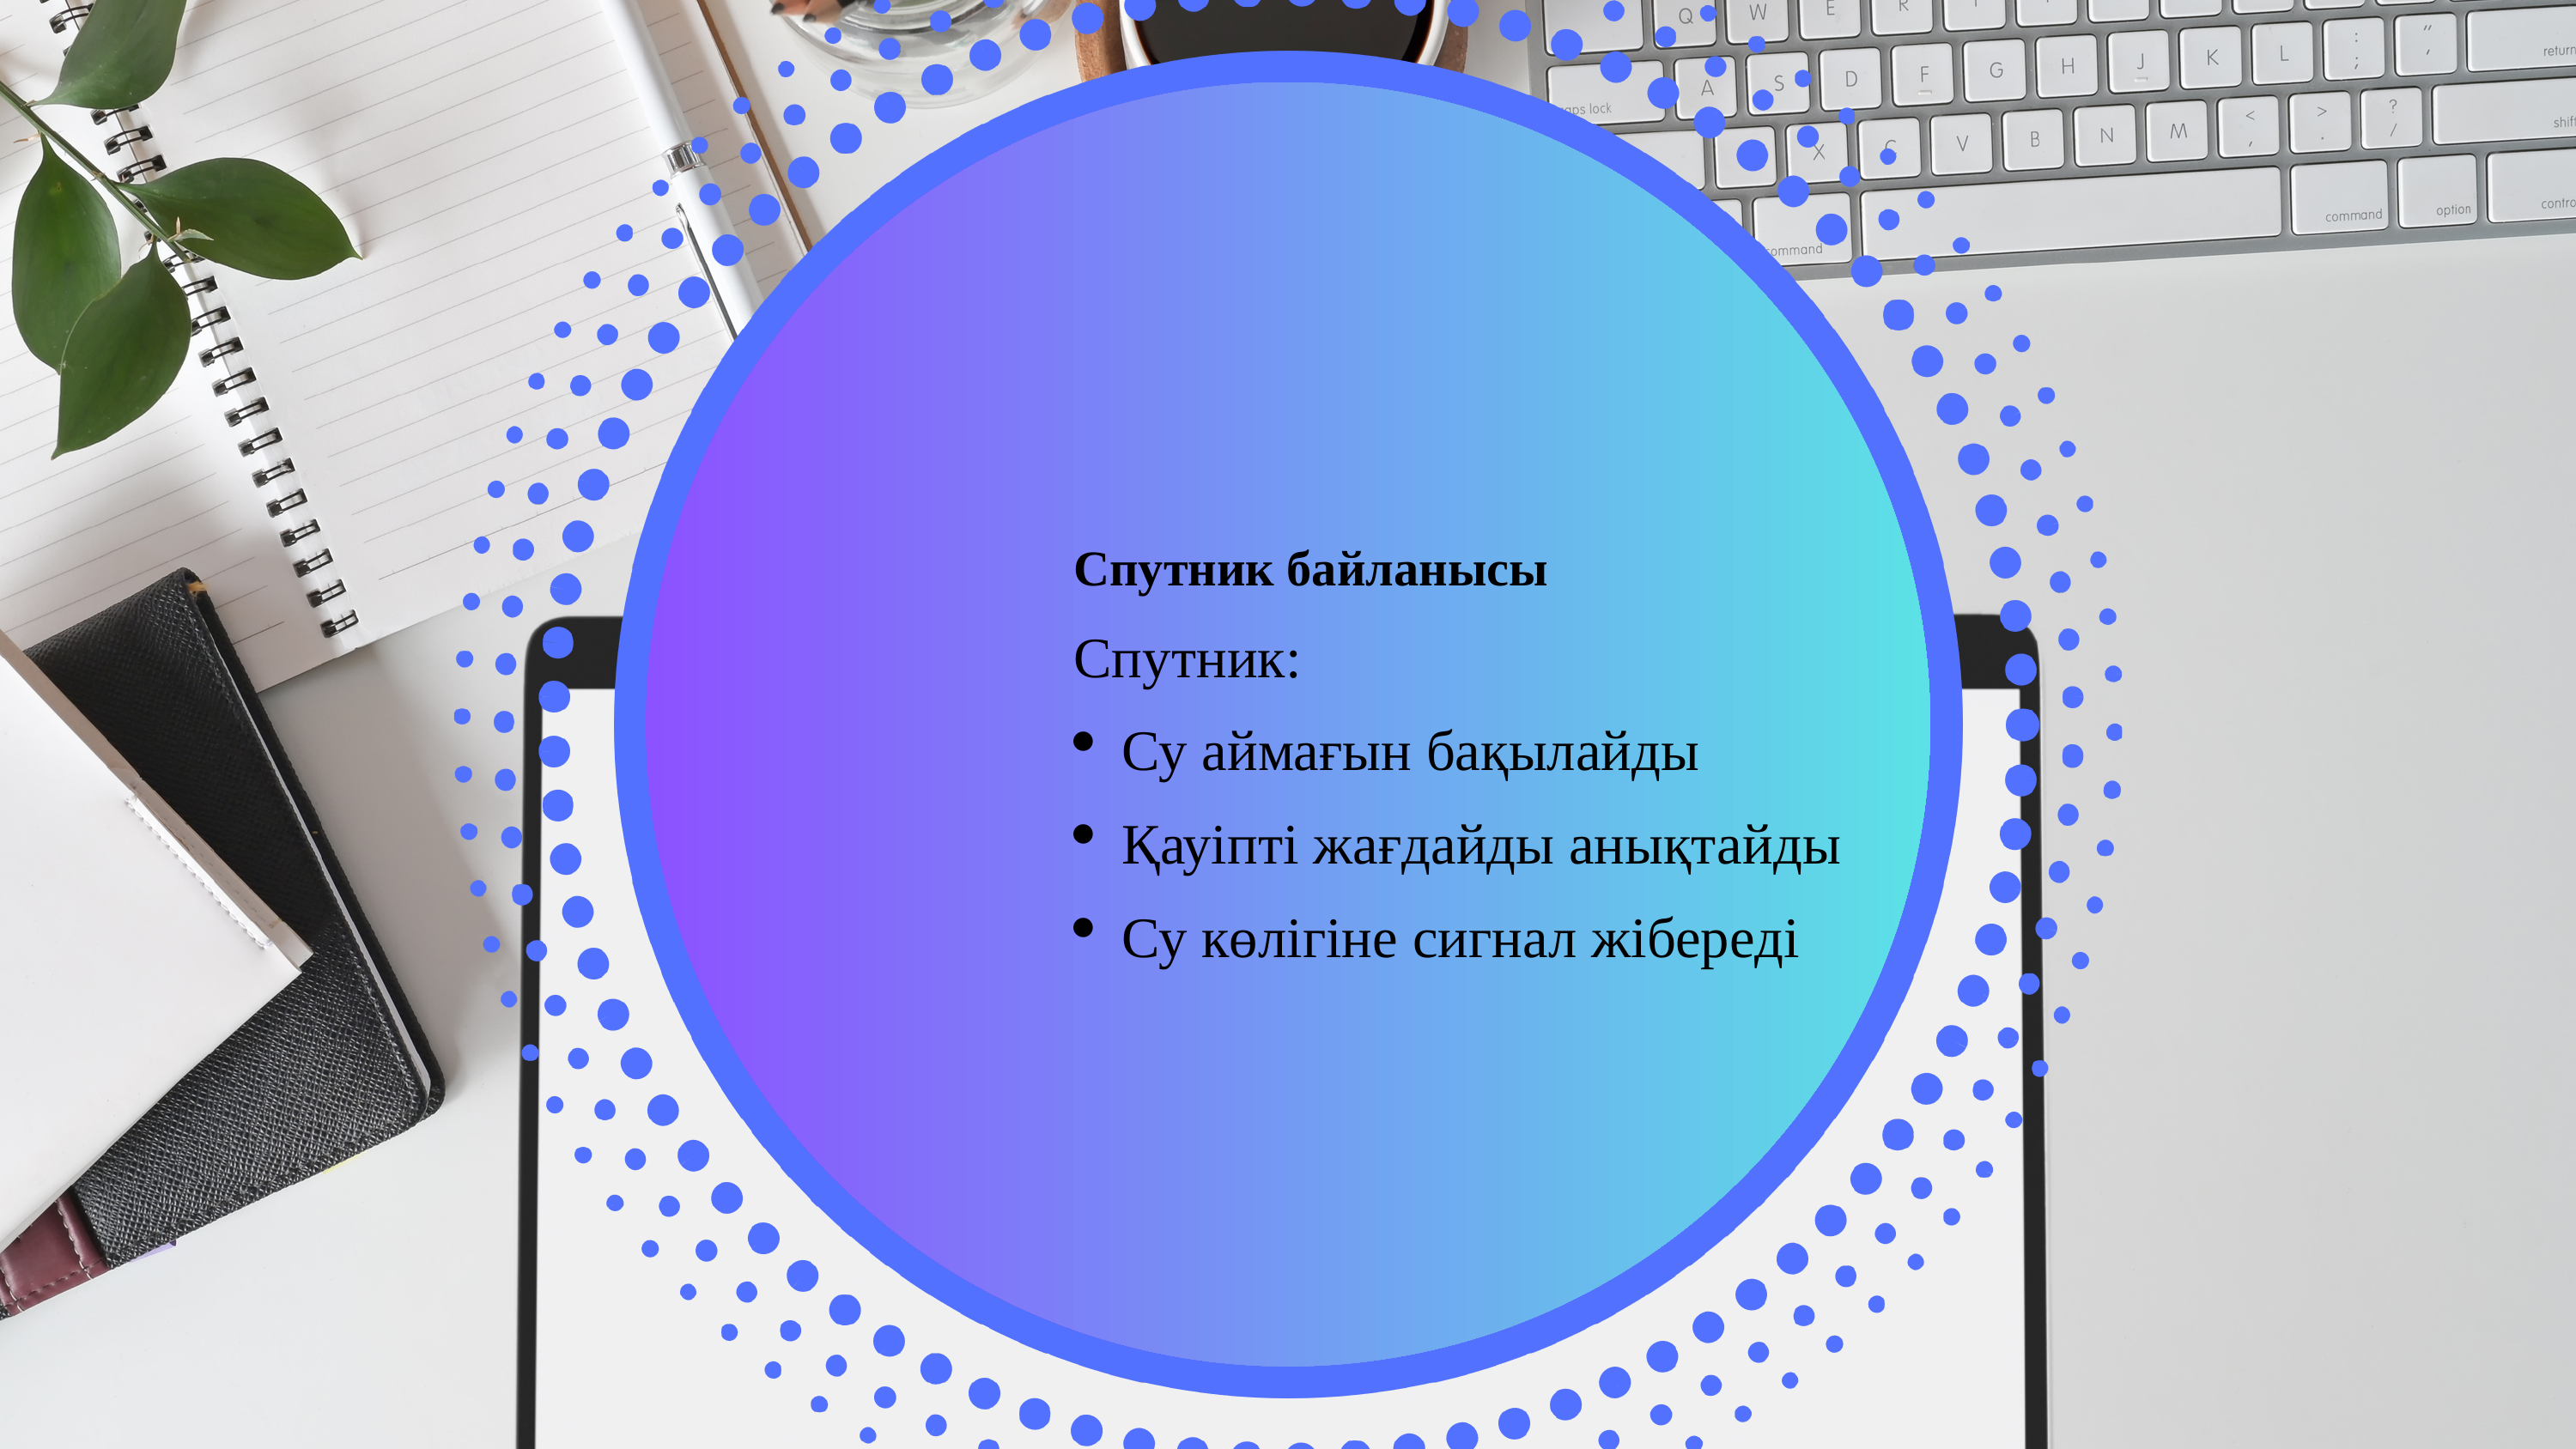

Спутник байланысы
Спутник:
Су аймағын бақылайды
Қауіпті жағдайды анықтайды
Су көлігіне сигнал жібереді